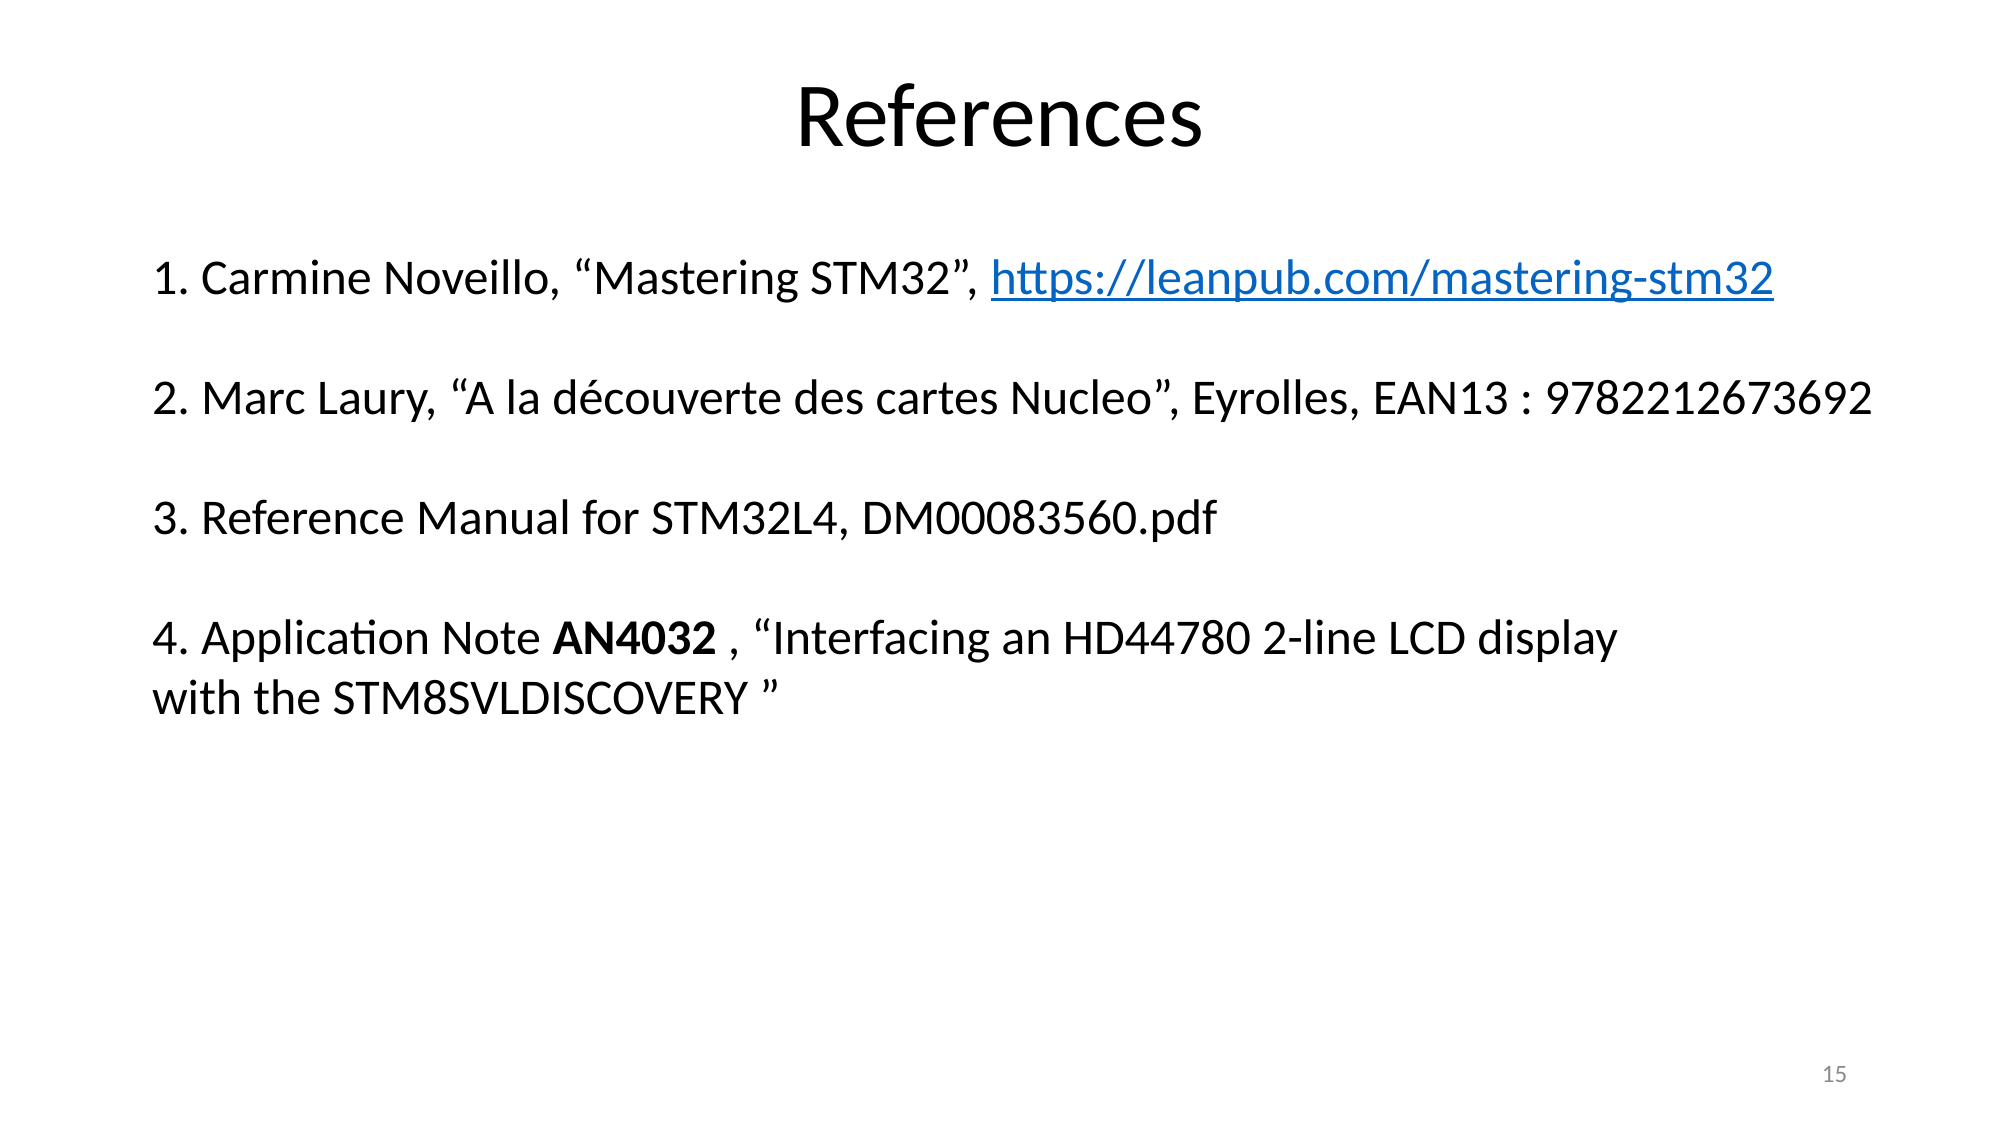

References
1. Carmine Noveillo, “Mastering STM32”, https://leanpub.com/mastering-stm32

2. Marc Laury, “A la découverte des cartes Nucleo”, Eyrolles, EAN13 : 9782212673692

3. Reference Manual for STM32L4, DM00083560.pdf

4. Application Note AN4032 , “Interfacing an HD44780 2-line LCD display
with the STM8SVLDISCOVERY ”
15